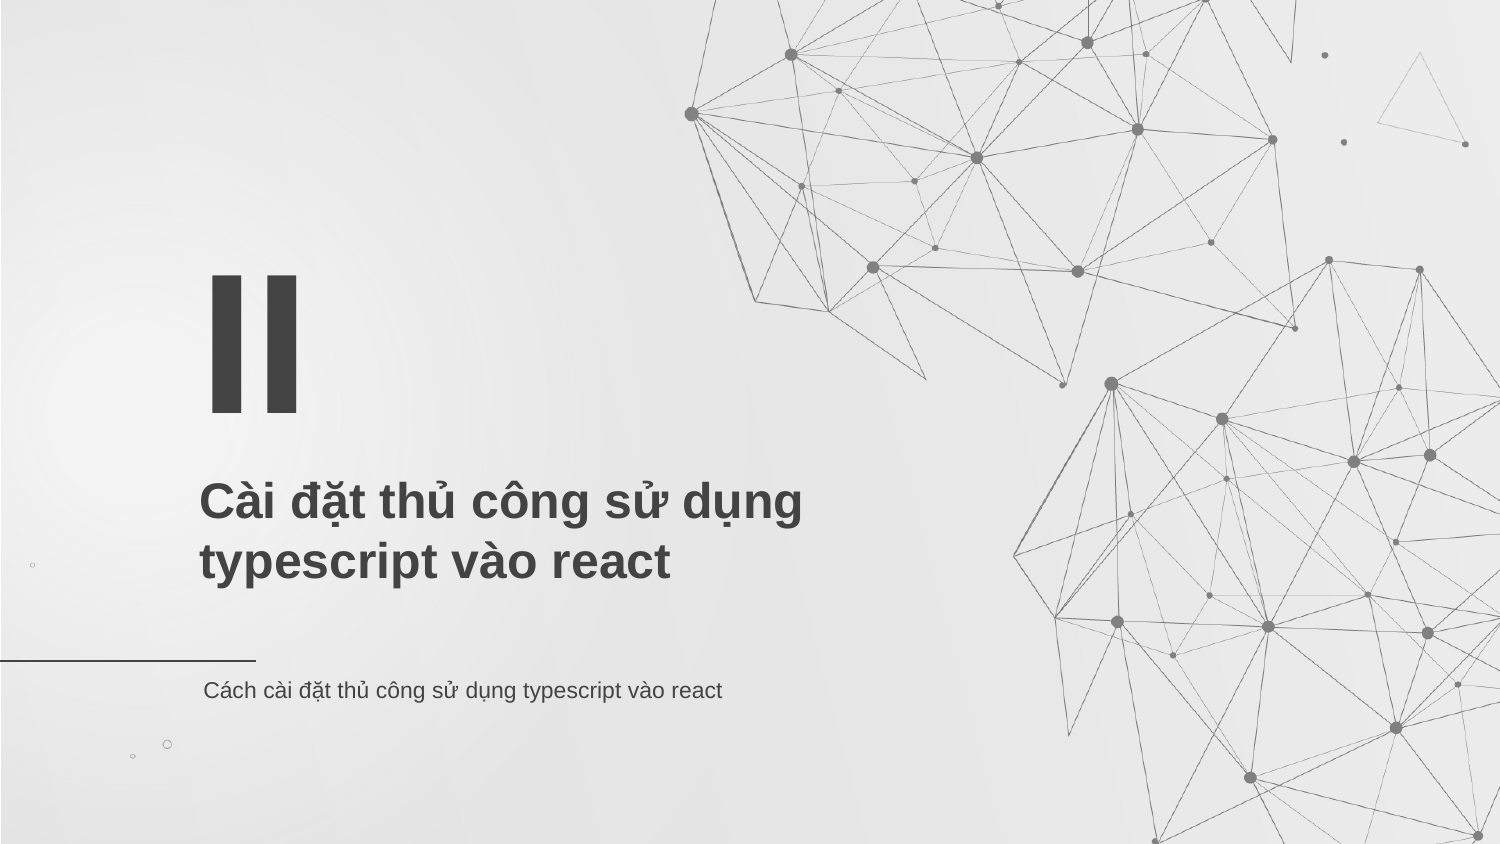

II
# Cài đặt thủ công sử dụng typescript vào react
Cách cài đặt thủ công sử dụng typescript vào react